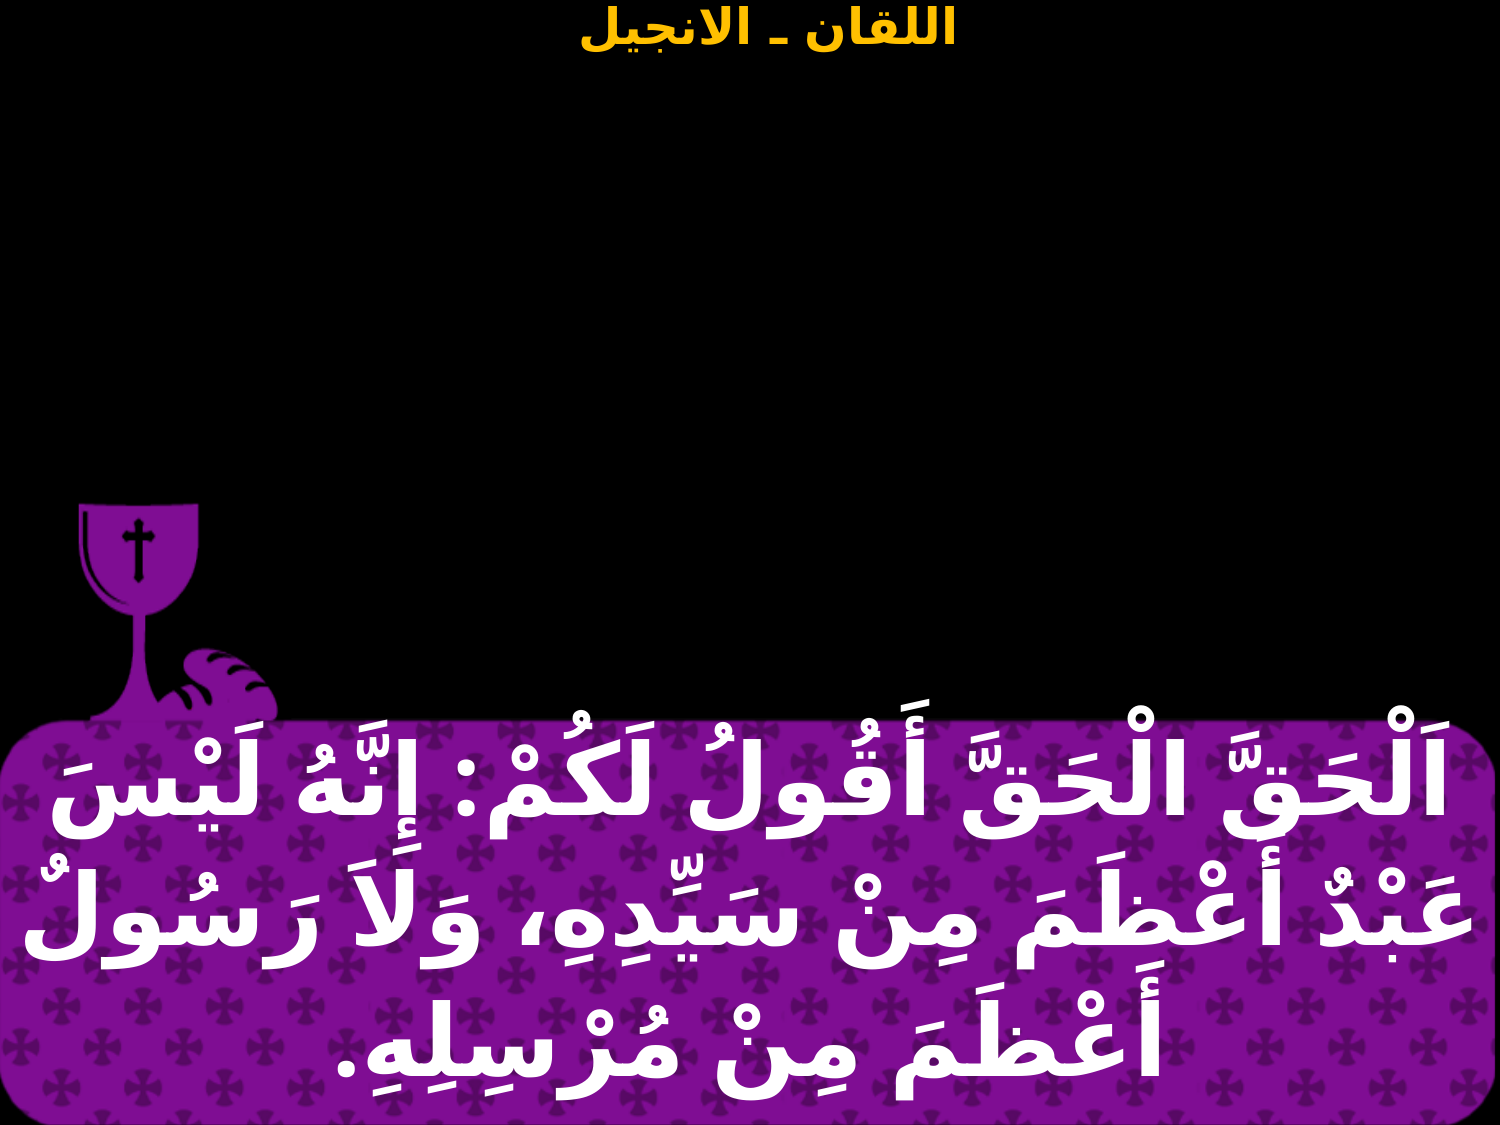

| اَلْحَقَّ الْحَقَّ أَقُولُ لَكُمْ: إِنَّهُ لَيْسَ عَبْدٌ أَعْظَمَ مِنْ سَيِّدِهِ، وَلاَ رَسُولٌ أَعْظَمَ مِنْ مُرْسِلِهِ. |
| --- |